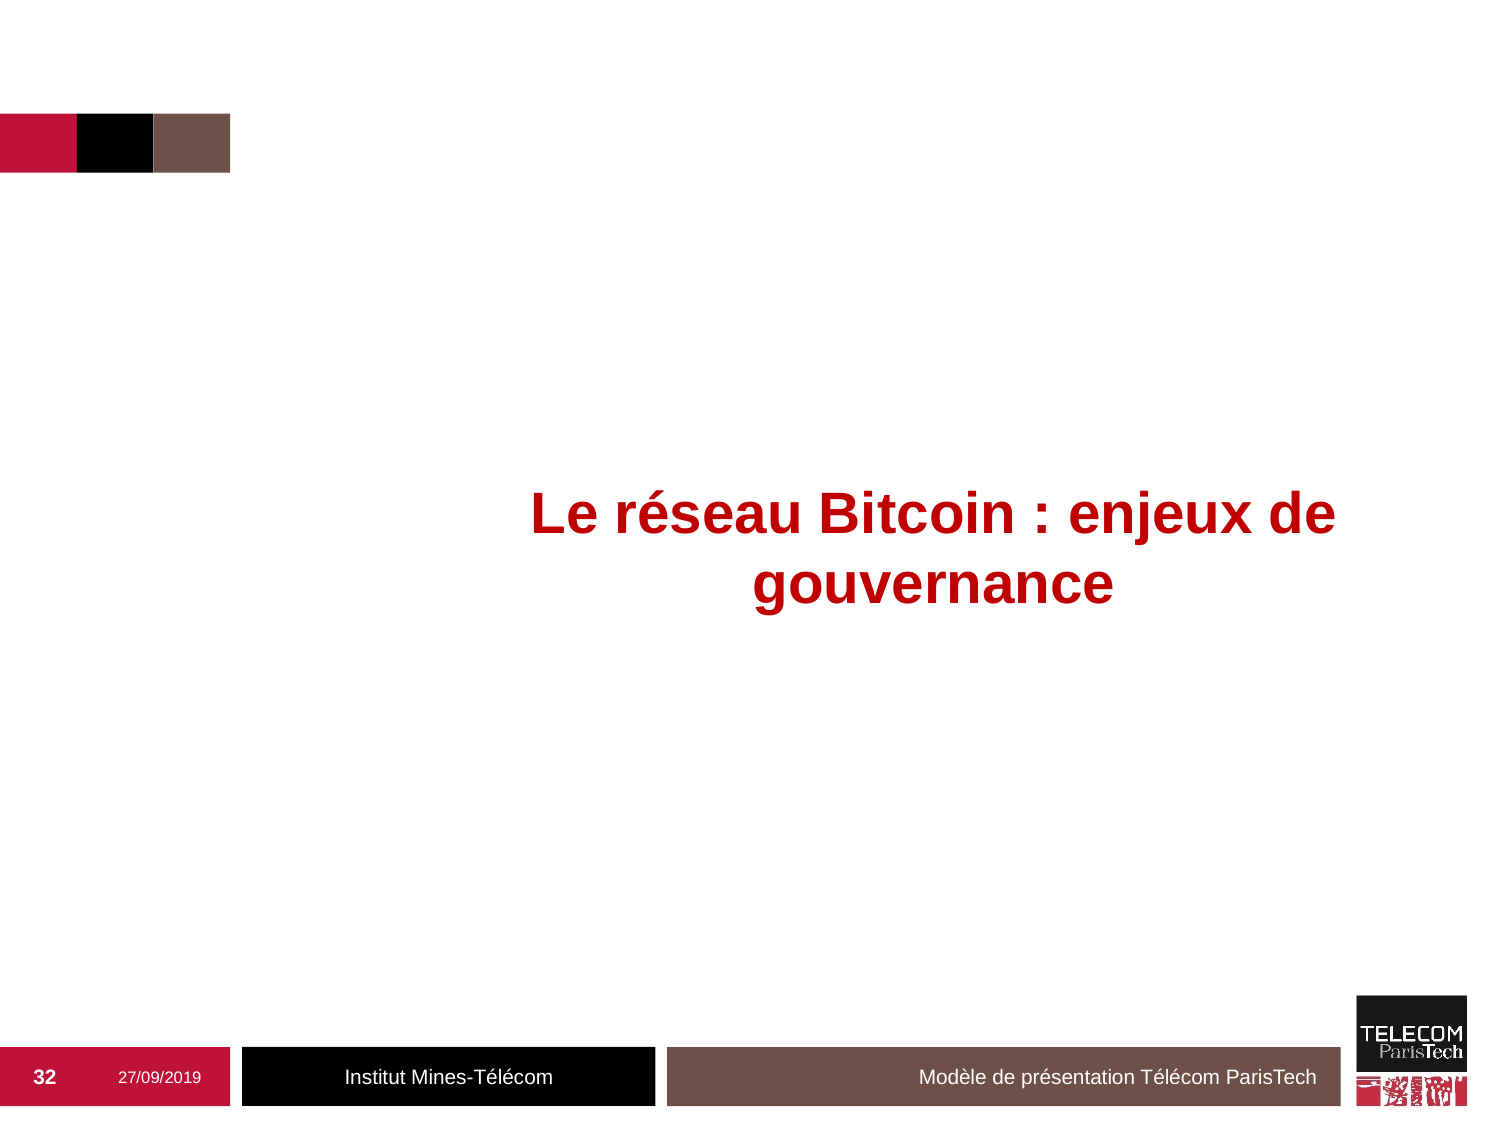

Le réseau Bitcoin : enjeux de gouvernance
32
27/09/2019
Modèle de présentation Télécom ParisTech